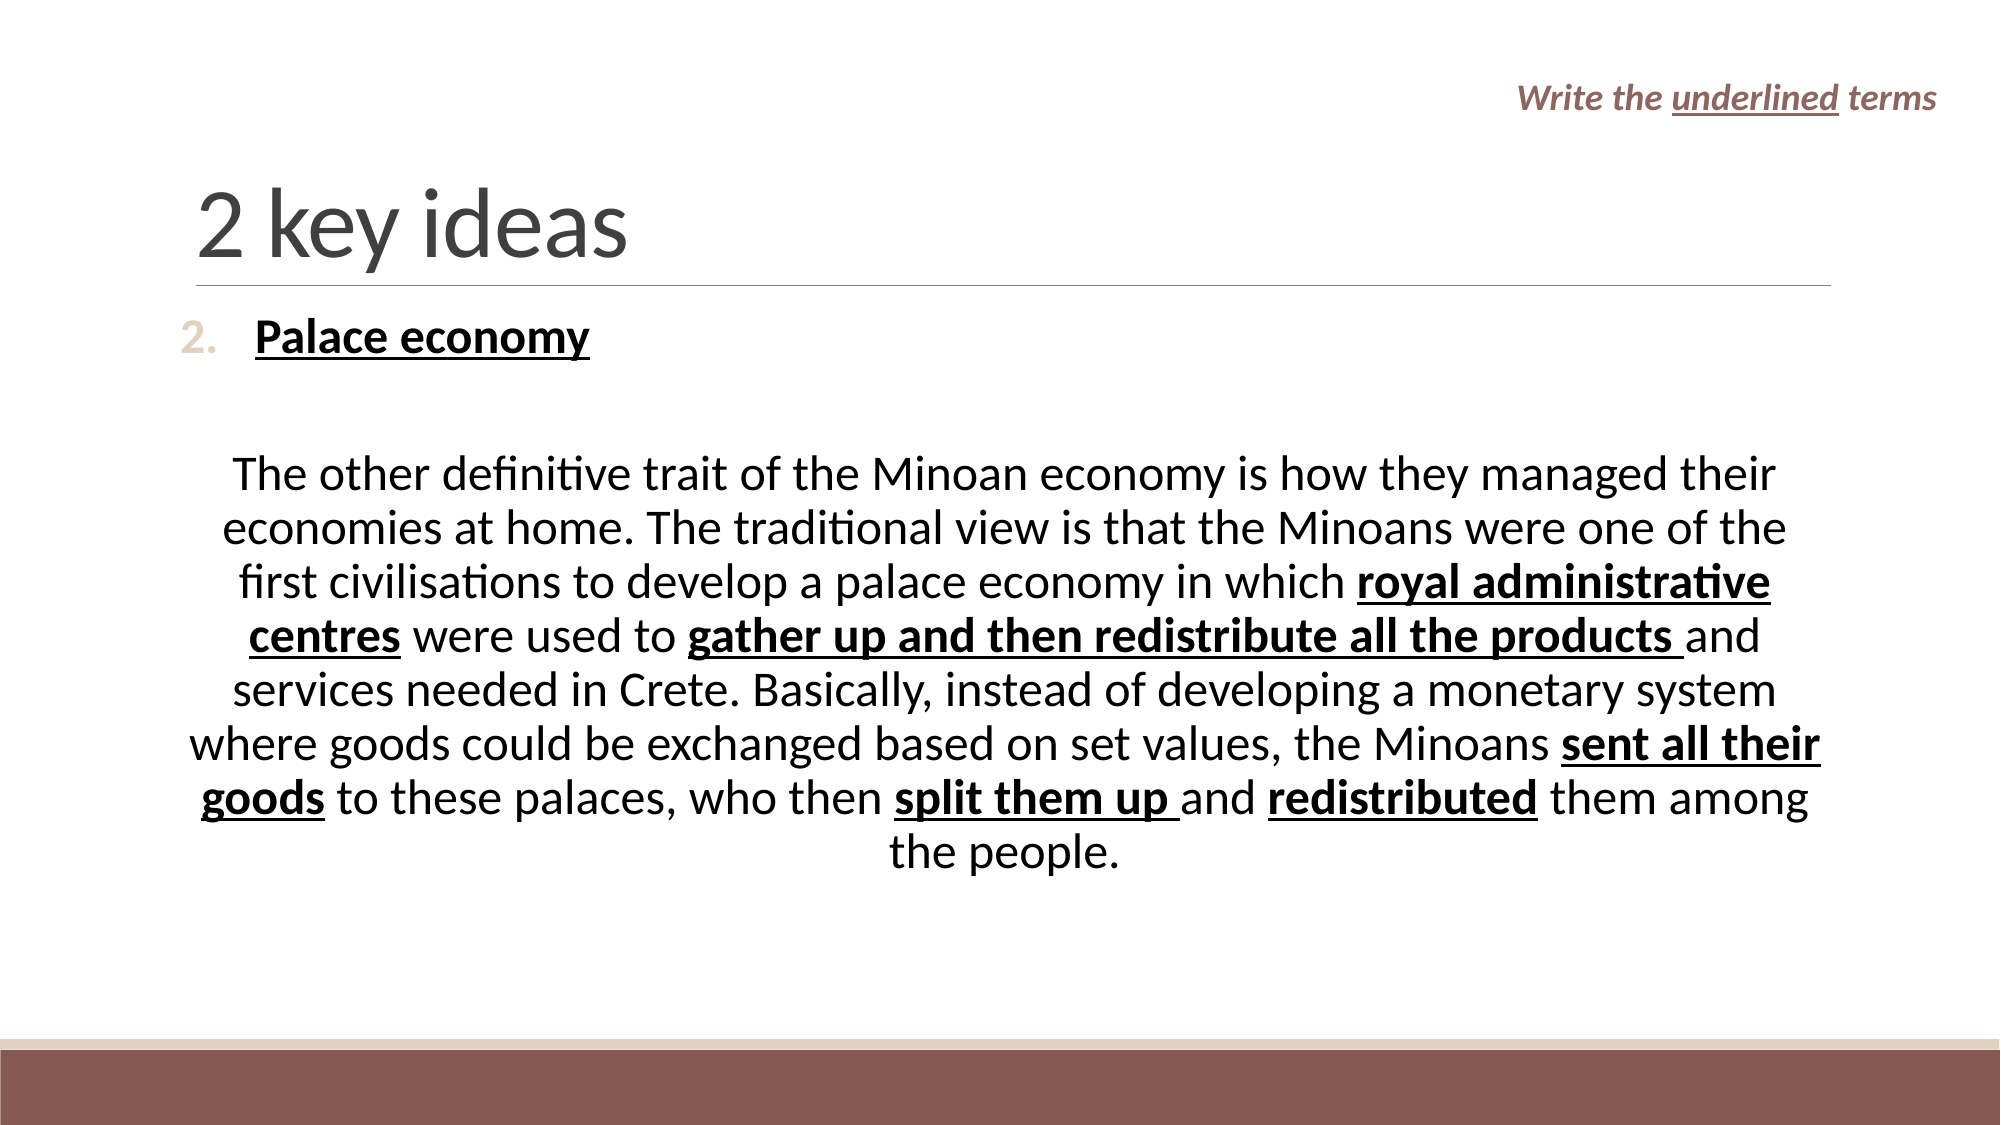

# 2 key ideas
Write the underlined terms
Palace economy
The other definitive trait of the Minoan economy is how they managed their economies at home. The traditional view is that the Minoans were one of the first civilisations to develop a palace economy in which royal administrative centres were used to gather up and then redistribute all the products and services needed in Crete. Basically, instead of developing a monetary system where goods could be exchanged based on set values, the Minoans sent all their goods to these palaces, who then split them up and redistributed them among the people.